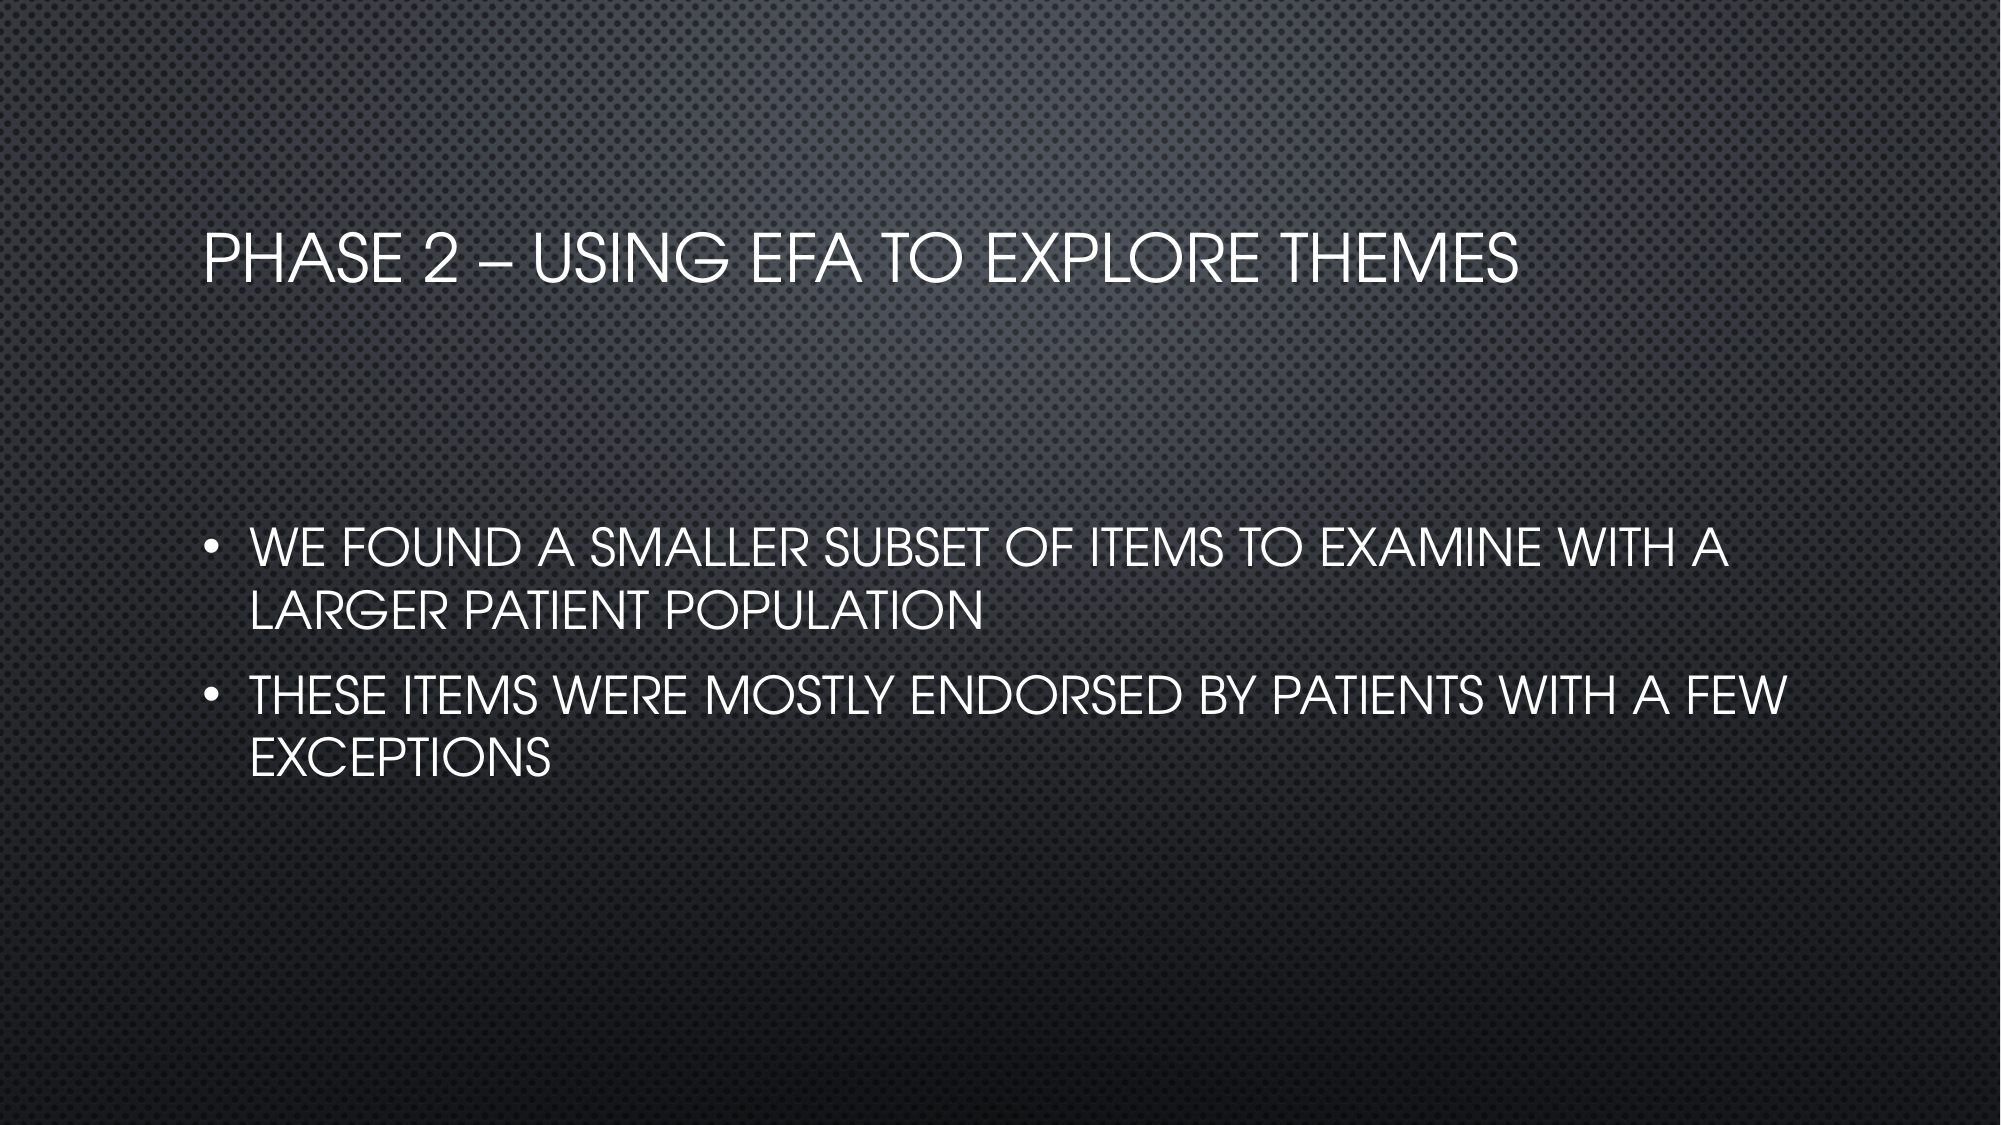

# Phase 2 – Using EFA to explore themes
We found a smaller subset of items to examine with a larger patient population
These items were mostly endorsed by patients with a few exceptions